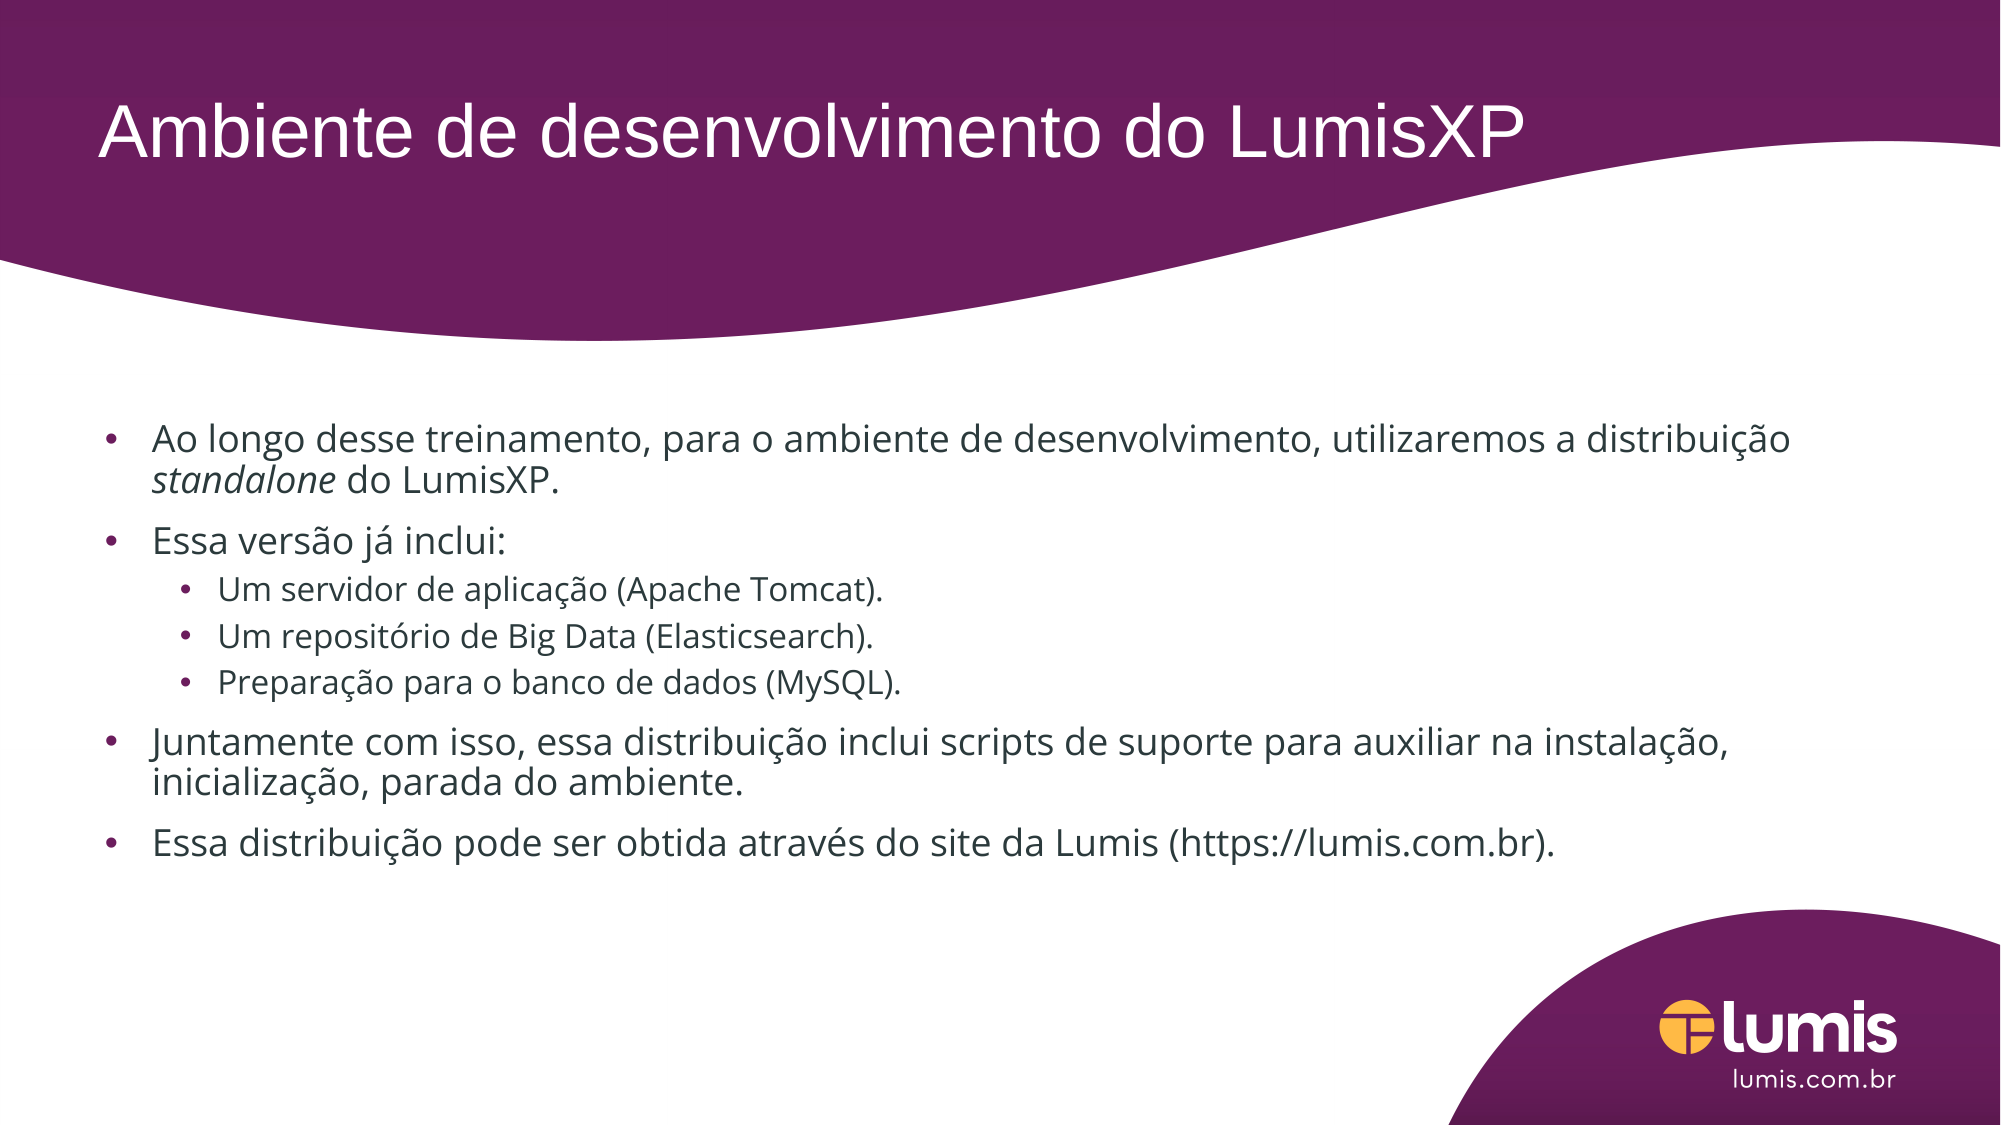

# Ambiente de desenvolvimento do LumisXP
Ao longo desse treinamento, para o ambiente de desenvolvimento, utilizaremos a distribuição standalone do LumisXP.
Essa versão já inclui:
Um servidor de aplicação (Apache Tomcat).
Um repositório de Big Data (Elasticsearch).
Preparação para o banco de dados (MySQL).
Juntamente com isso, essa distribuição inclui scripts de suporte para auxiliar na instalação, inicialização, parada do ambiente.
Essa distribuição pode ser obtida através do site da Lumis (https://lumis.com.br).